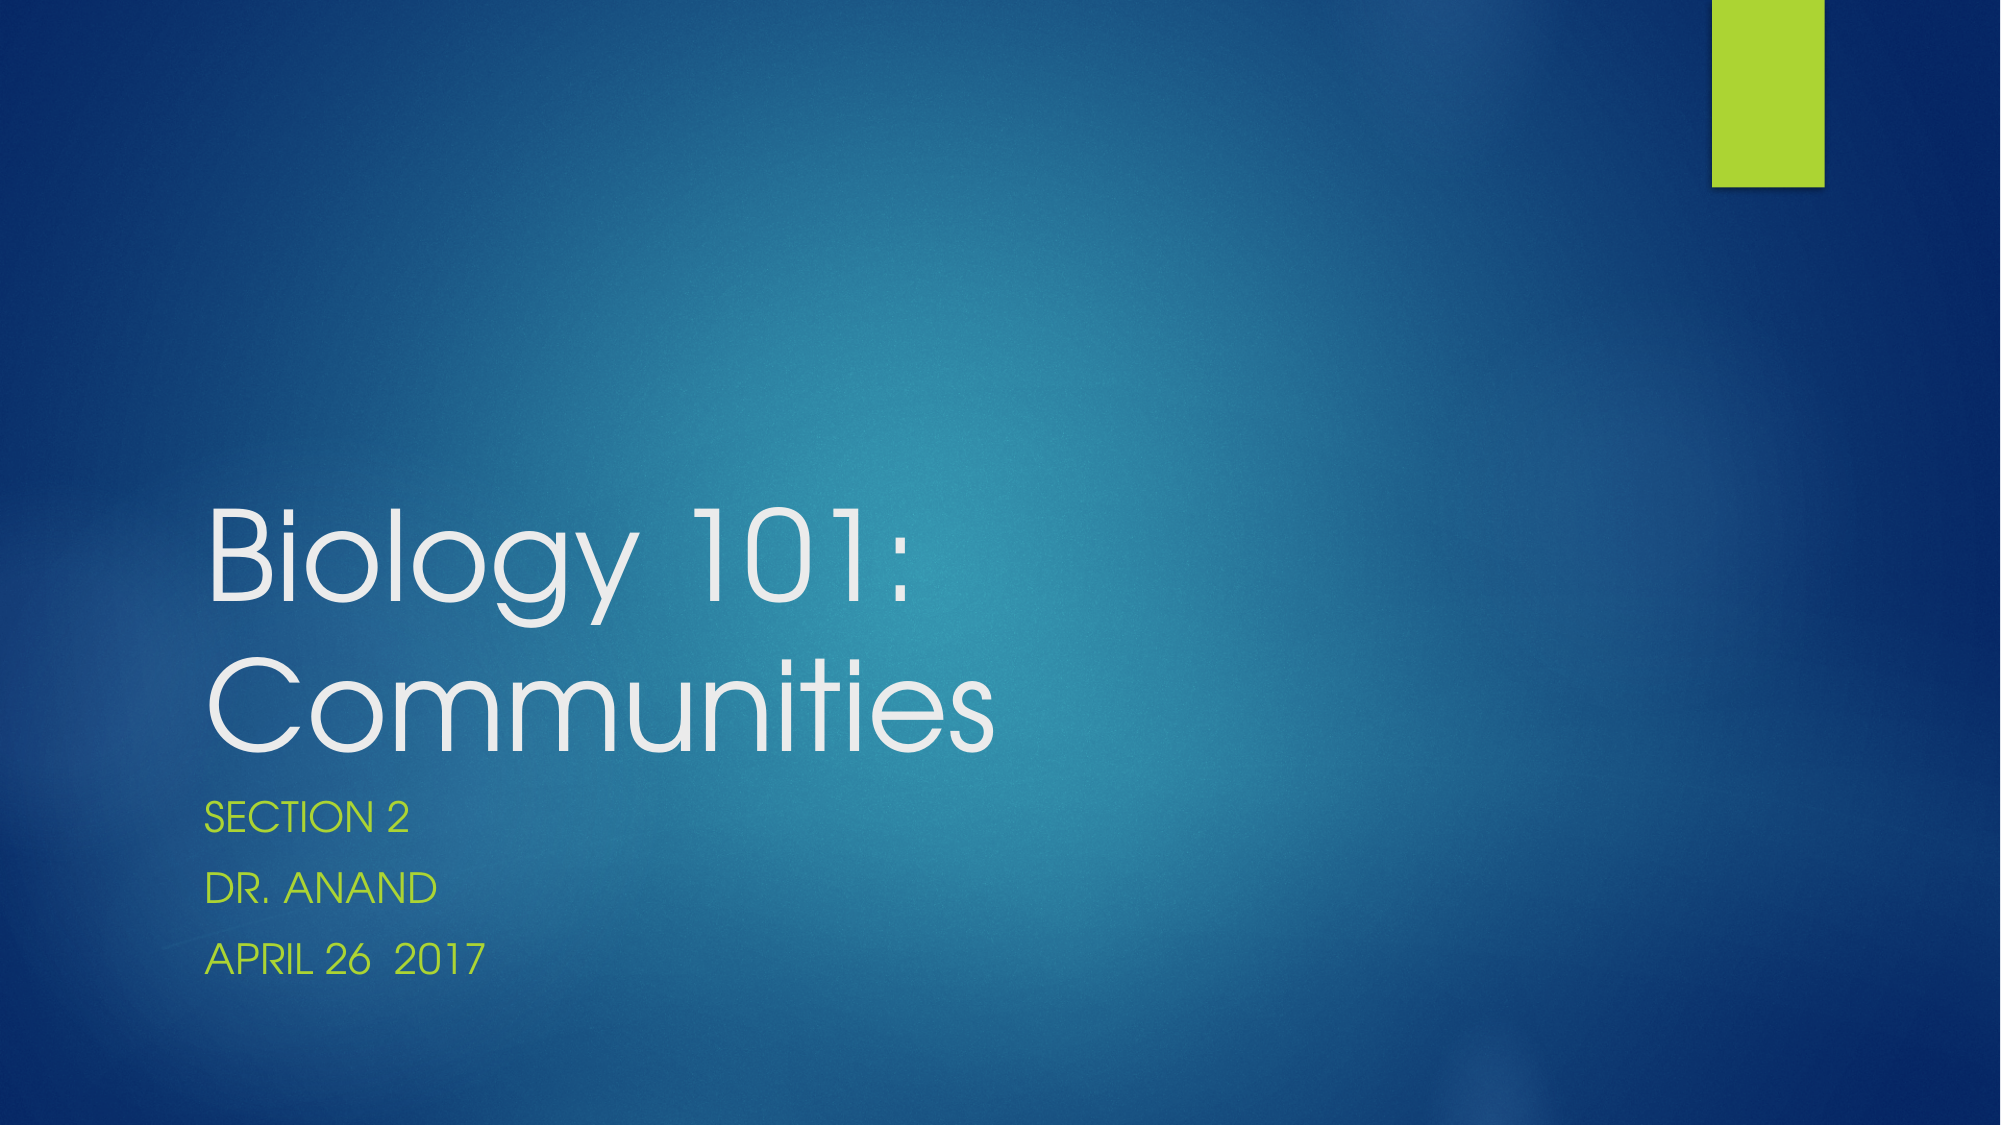

# Biology 101: Communities
SECTION 2
DR. ANAND
APRIL 26  2017